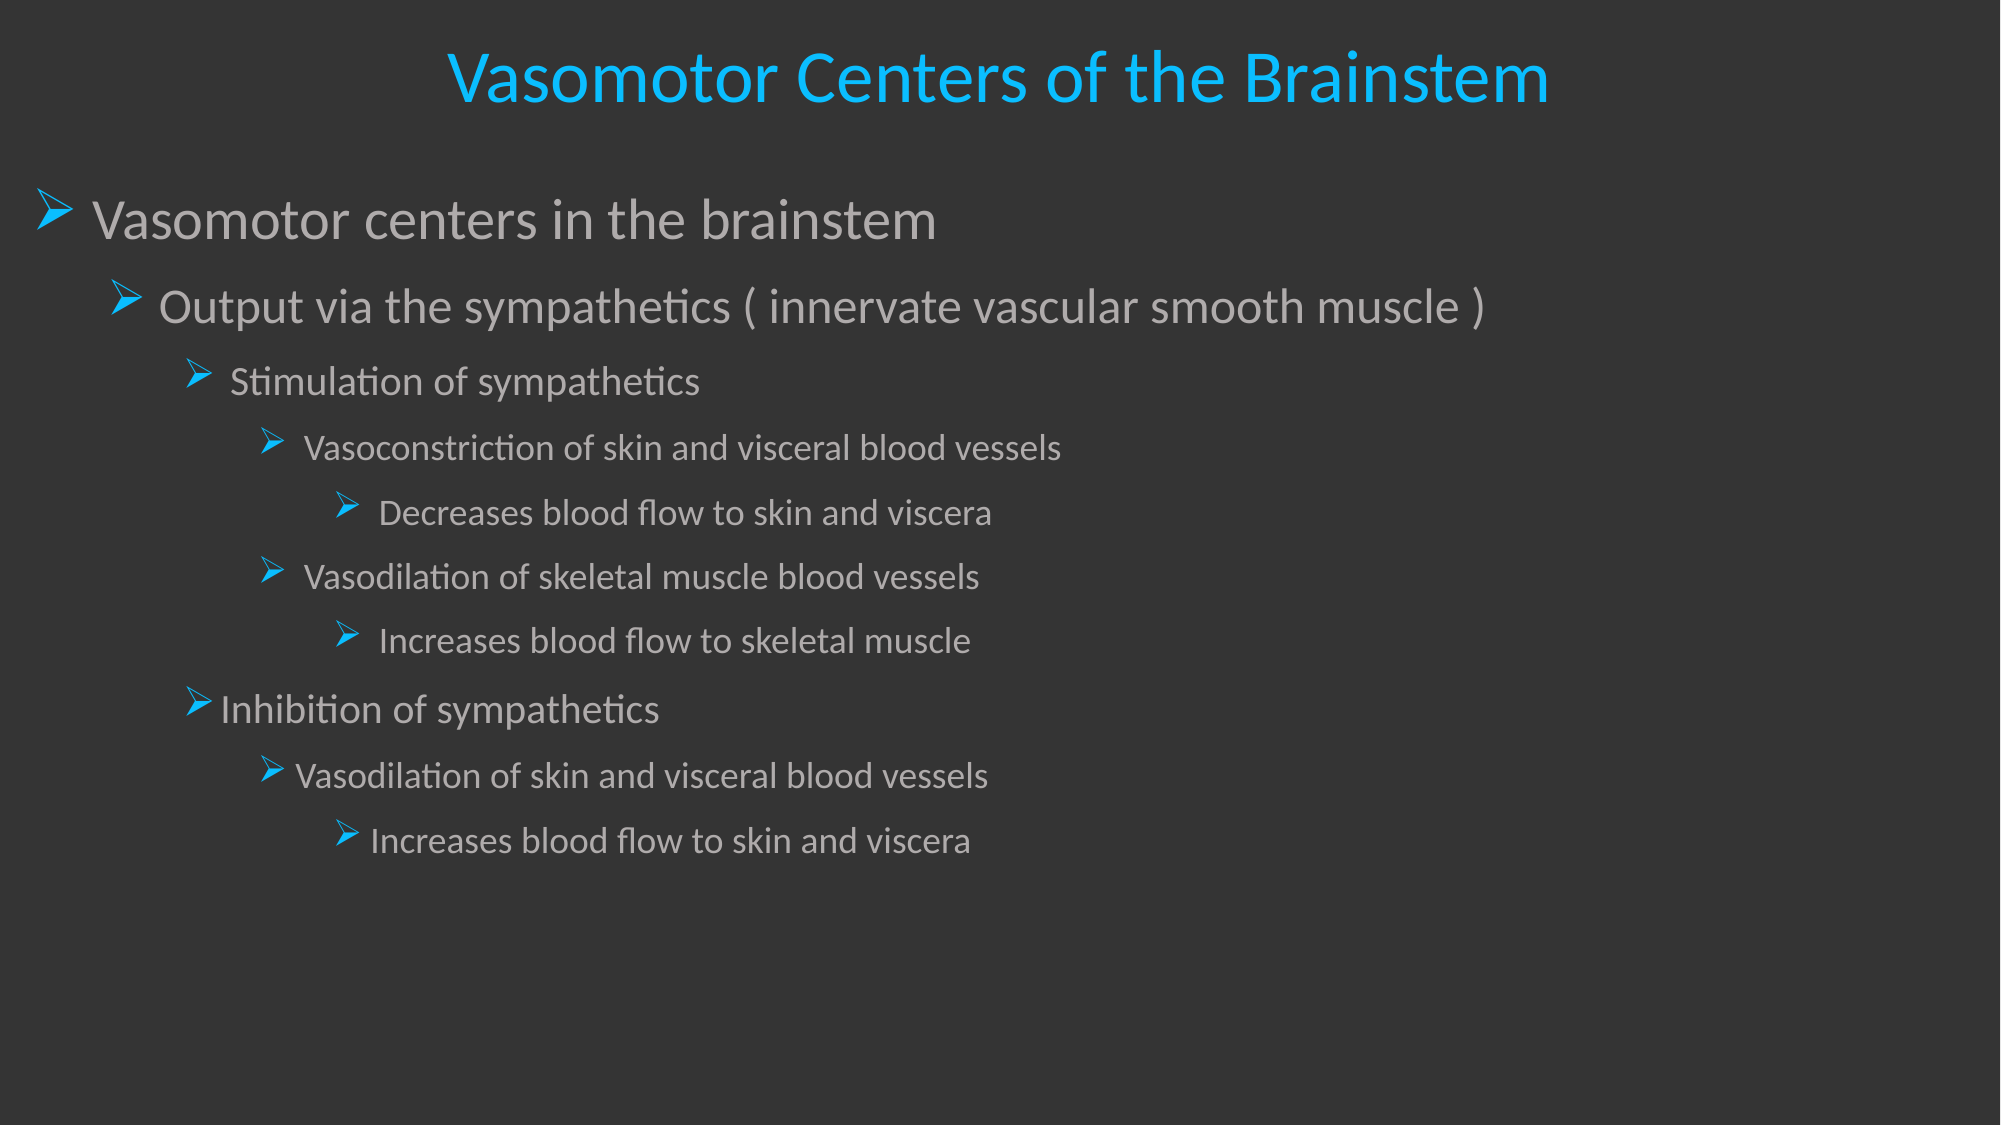

# Vasomotor Centers of the Brainstem
 Vasomotor centers in the brainstem
 Output via the sympathetics ( innervate vascular smooth muscle )
 Stimulation of sympathetics
 Vasoconstriction of skin and visceral blood vessels
 Decreases blood flow to skin and viscera
 Vasodilation of skeletal muscle blood vessels
 Increases blood flow to skeletal muscle
Inhibition of sympathetics
Vasodilation of skin and visceral blood vessels
Increases blood flow to skin and viscera